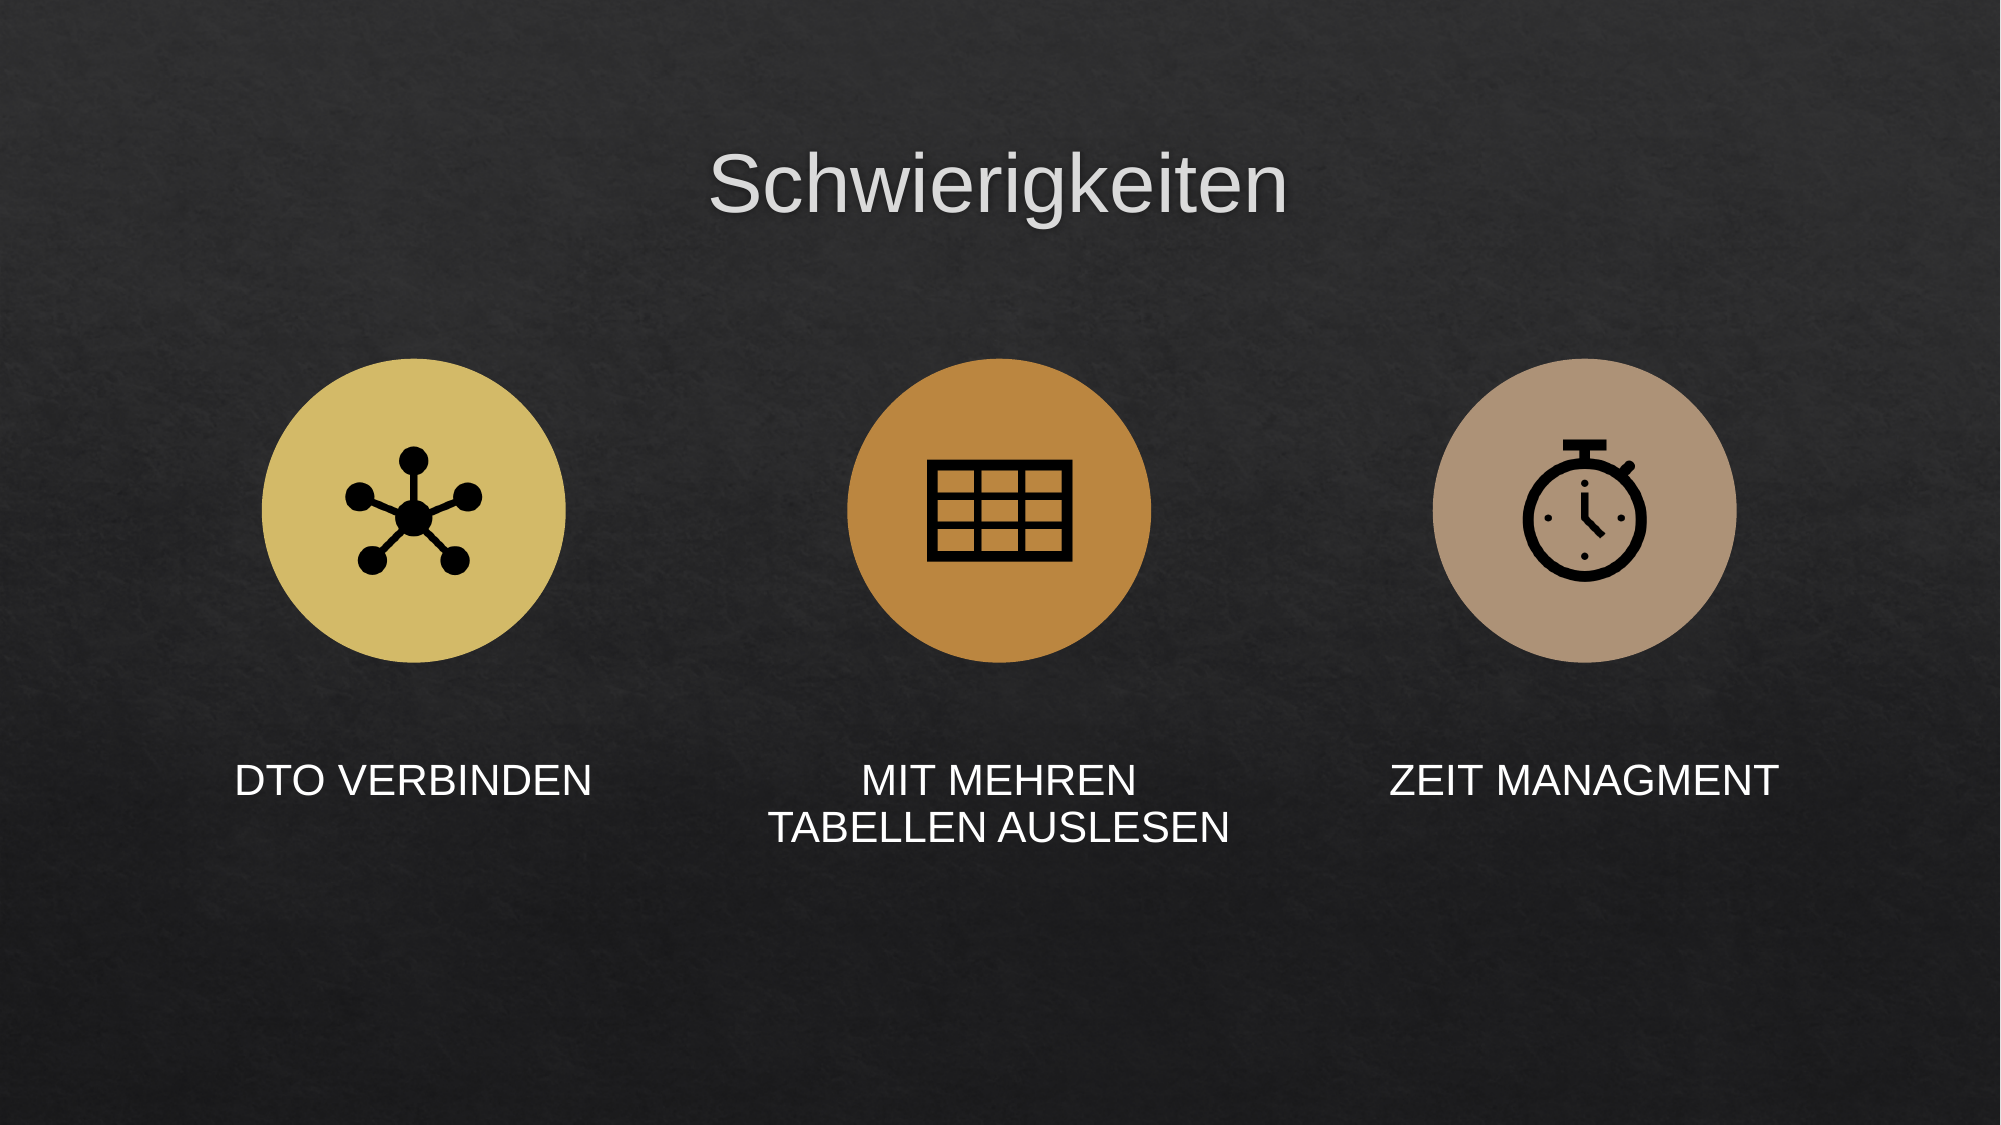

# Schwierigkeiten
DTO Verbinden
Mit mehren Tabellen auslesen
Zeit Managment